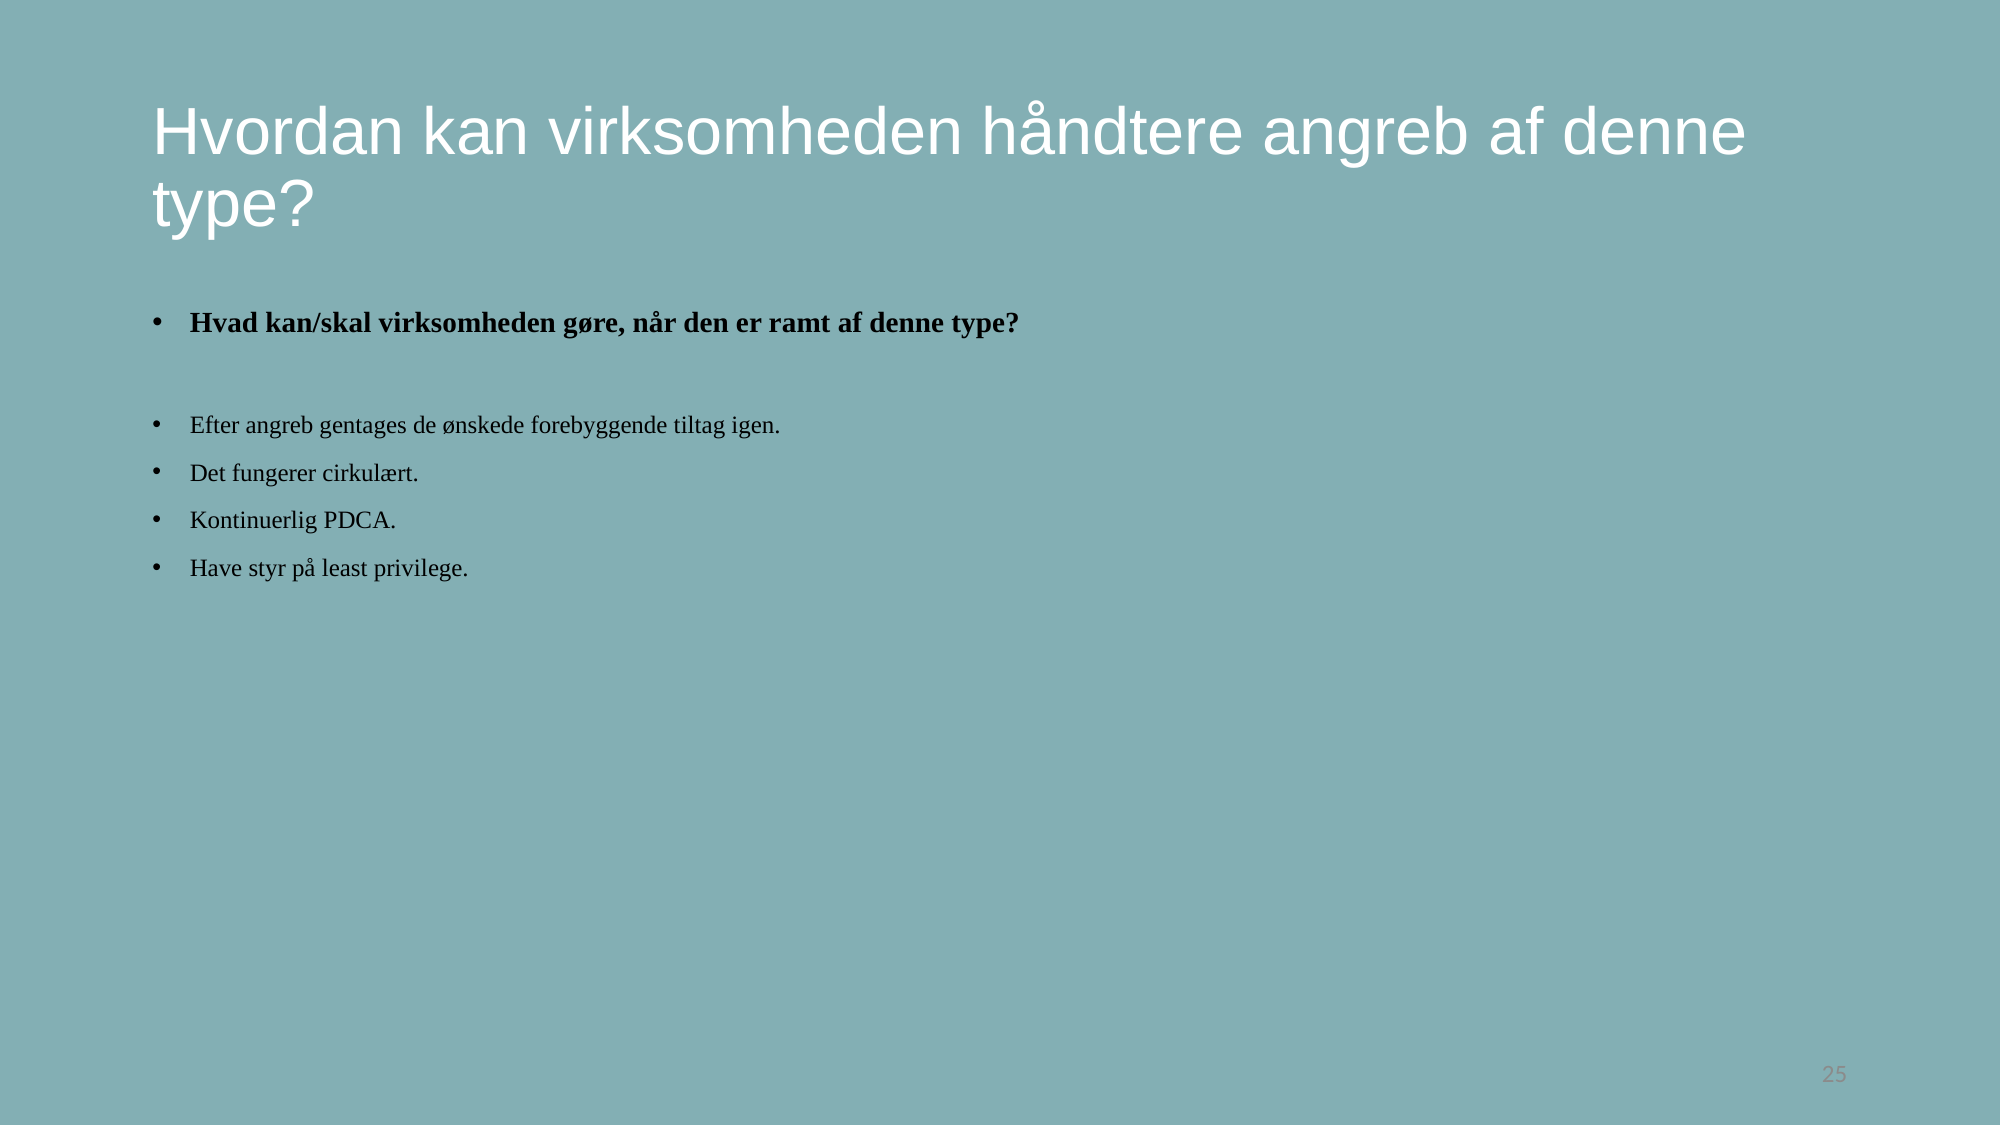

# Hvordan kan virksomheden håndtere angreb af denne type?
Hvad kan/skal virksomheden gøre, når den er ramt af denne type?

Efter angreb gentages de ønskede forebyggende tiltag igen.
Det fungerer cirkulært.
Kontinuerlig PDCA.
Have styr på least privilege.
25